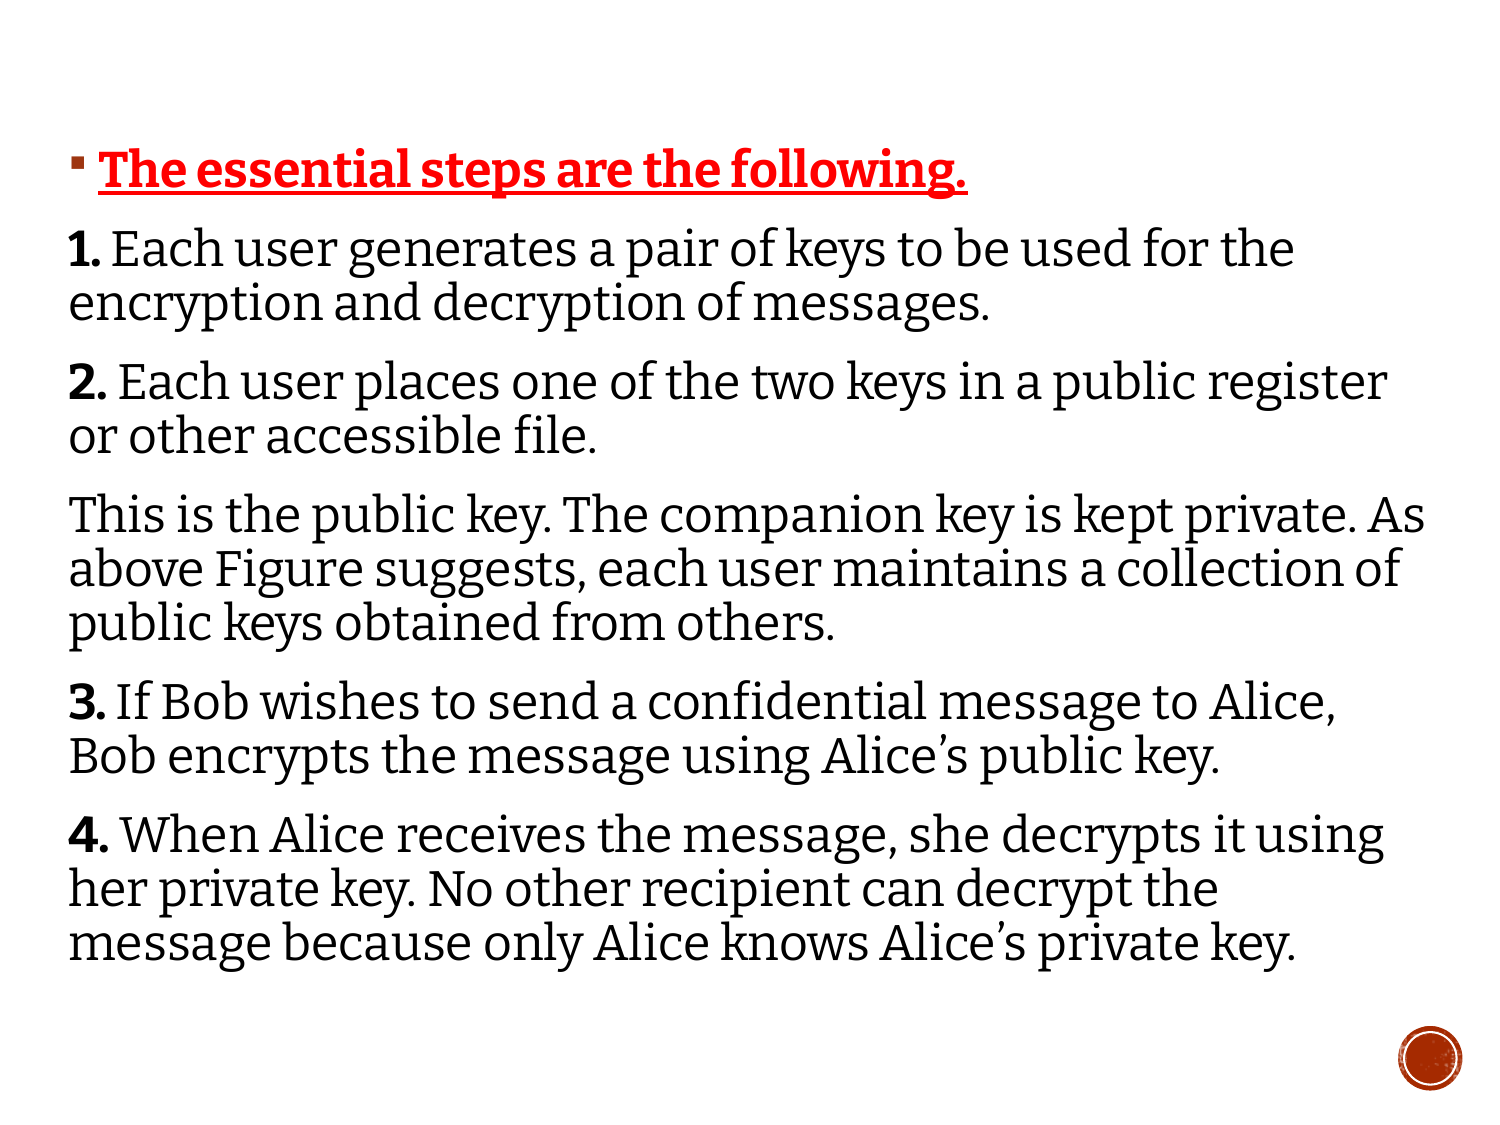

The essential steps are the following.
1. Each user generates a pair of keys to be used for the encryption and decryption of messages.
2. Each user places one of the two keys in a public register or other accessible file.
This is the public key. The companion key is kept private. As above Figure suggests, each user maintains a collection of public keys obtained from others.
3. If Bob wishes to send a confidential message to Alice, Bob encrypts the message using Alice’s public key.
4. When Alice receives the message, she decrypts it using her private key. No other recipient can decrypt the message because only Alice knows Alice’s private key.